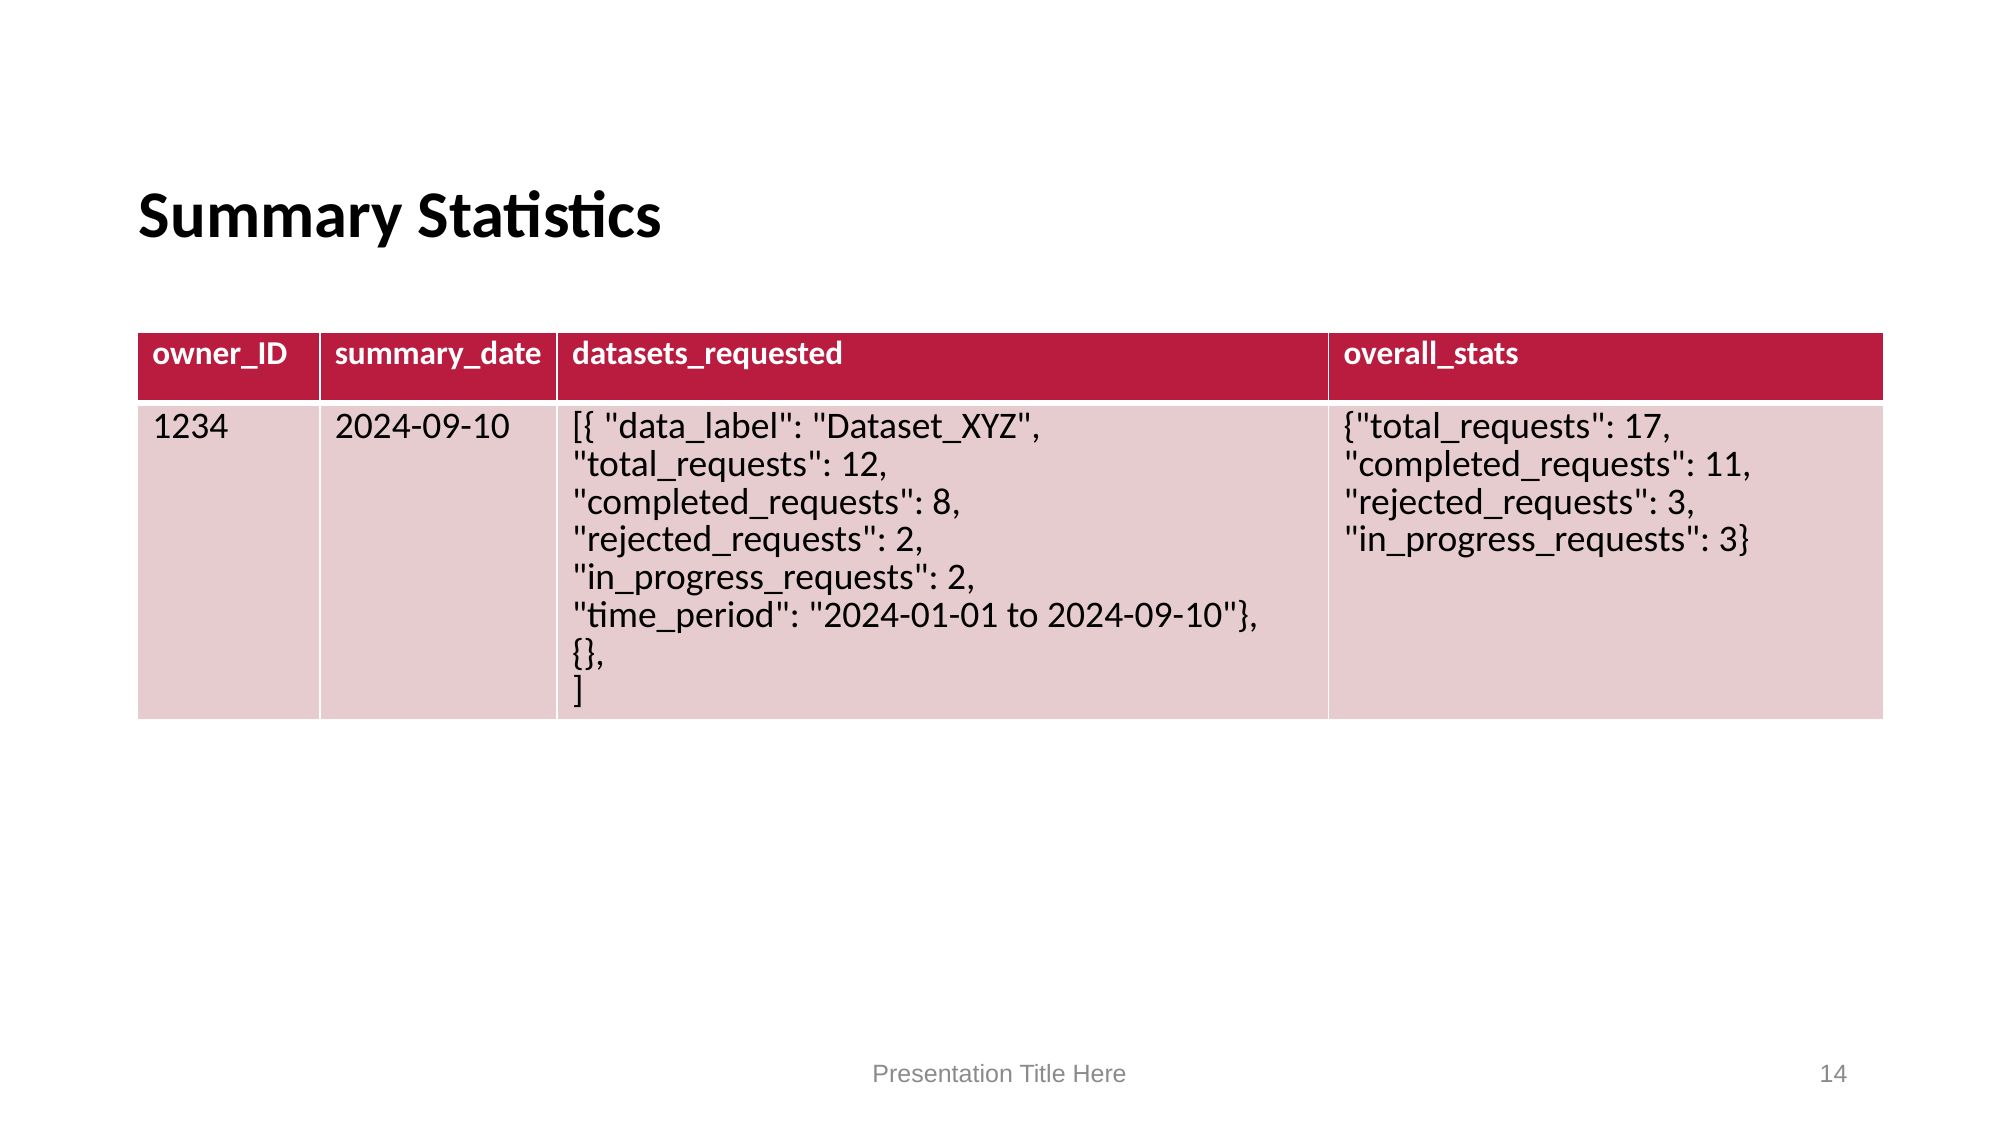

Summary Statistics
| owner\_ID | summary\_date | datasets\_requested | overall\_stats |
| --- | --- | --- | --- |
| 1234 | 2024-09-10 | [{ "data\_label": "Dataset\_XYZ", "total\_requests": 12, "completed\_requests": 8, "rejected\_requests": 2, "in\_progress\_requests": 2, "time\_period": "2024-01-01 to 2024-09-10"}, {}, ] | {"total\_requests": 17, "completed\_requests": 11, "rejected\_requests": 3, "in\_progress\_requests": 3} |
Presentation Title Here
14